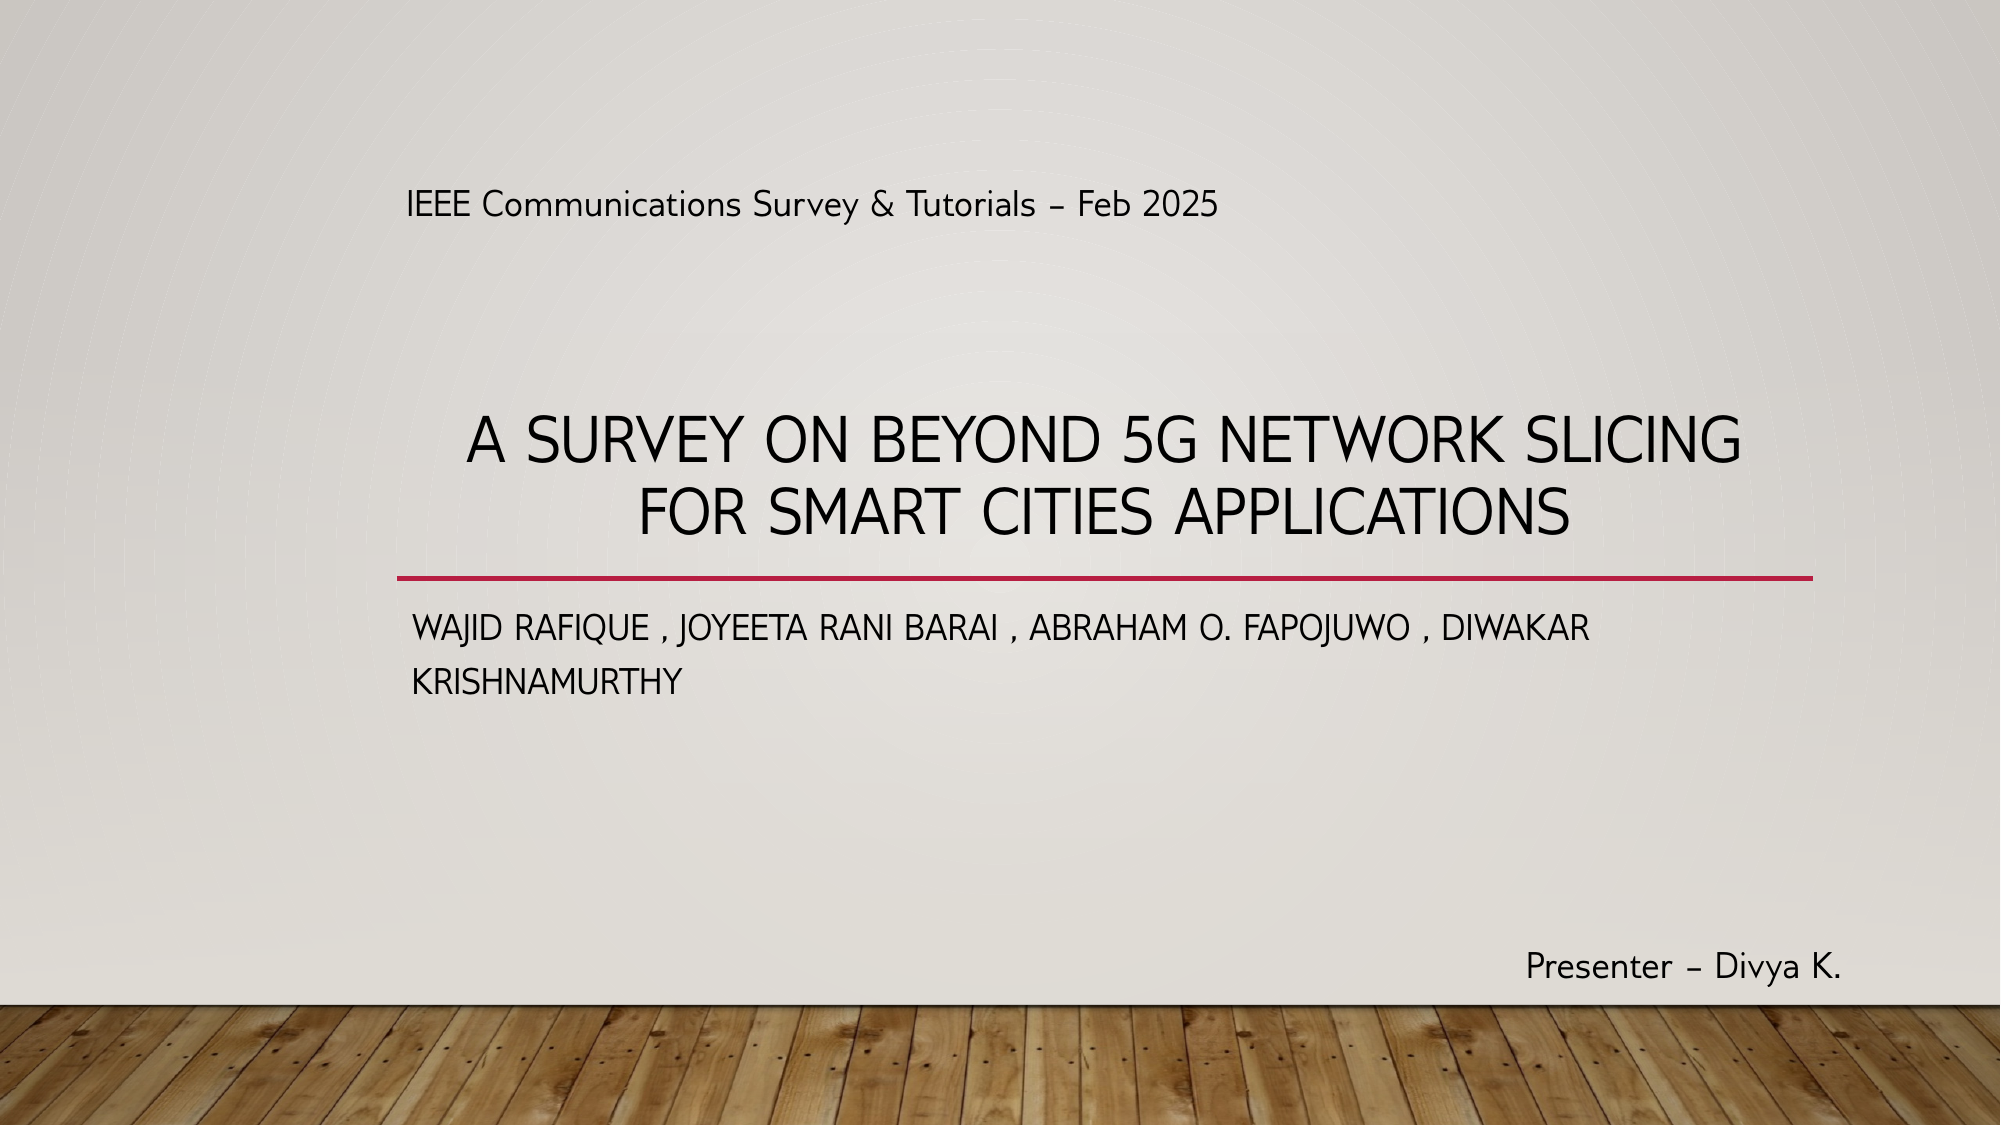

# A Survey on Beyond 5G Network Slicing for Smart Cities Applications
IEEE Communications Survey & Tutorials – Feb 2025
Wajid Rafique , Joyeeta Rani Barai , Abraham O. Fapojuwo , Diwakar Krishnamurthy
Presenter – Divya K.